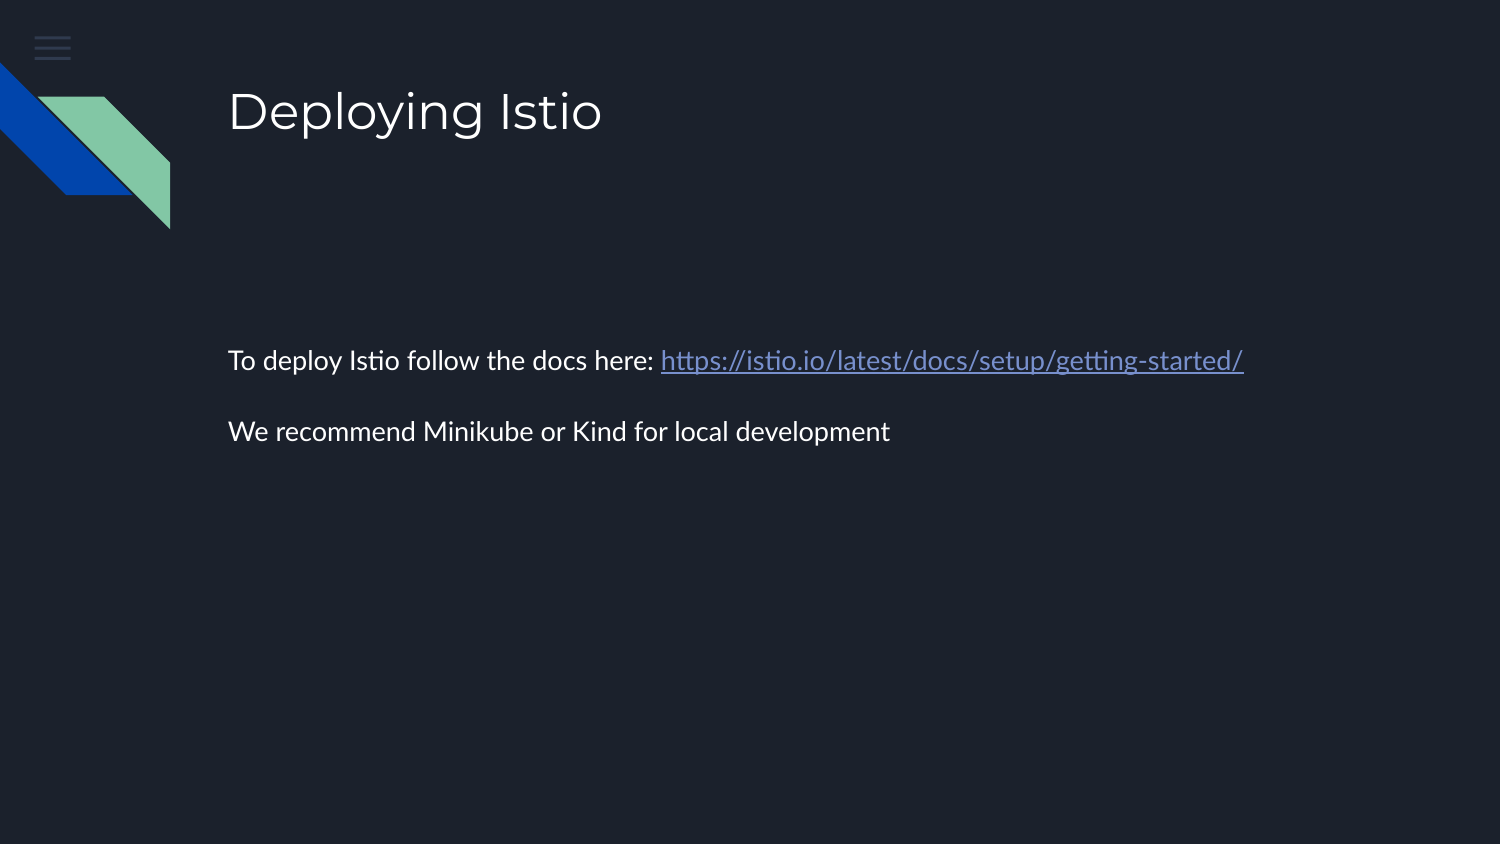

# Deploying Istio
To deploy Istio follow the docs here: https://istio.io/latest/docs/setup/getting-started/
We recommend Minikube or Kind for local development